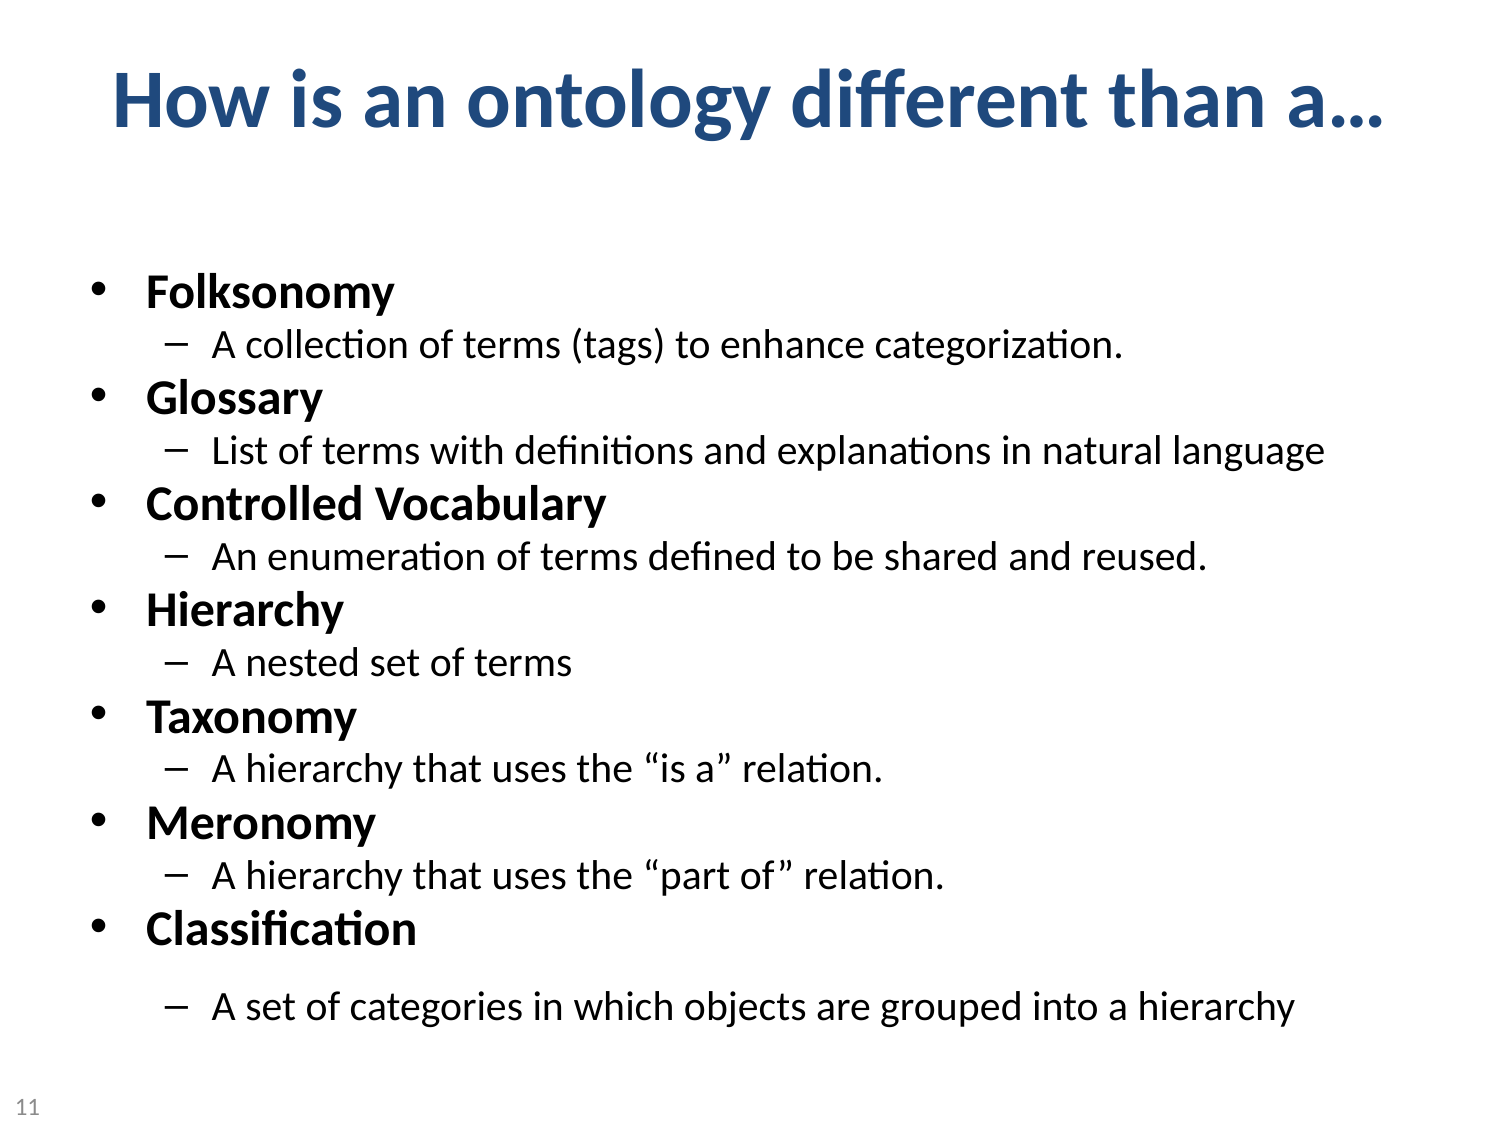

How is an ontology different than a…
Folksonomy
A collection of terms (tags) to enhance categorization.
Glossary
List of terms with definitions and explanations in natural language
Controlled Vocabulary
An enumeration of terms defined to be shared and reused.
Hierarchy
A nested set of terms
Taxonomy
A hierarchy that uses the “is a” relation.
Meronomy
A hierarchy that uses the “part of” relation.
Classification
A set of categories in which objects are grouped into a hierarchy

11